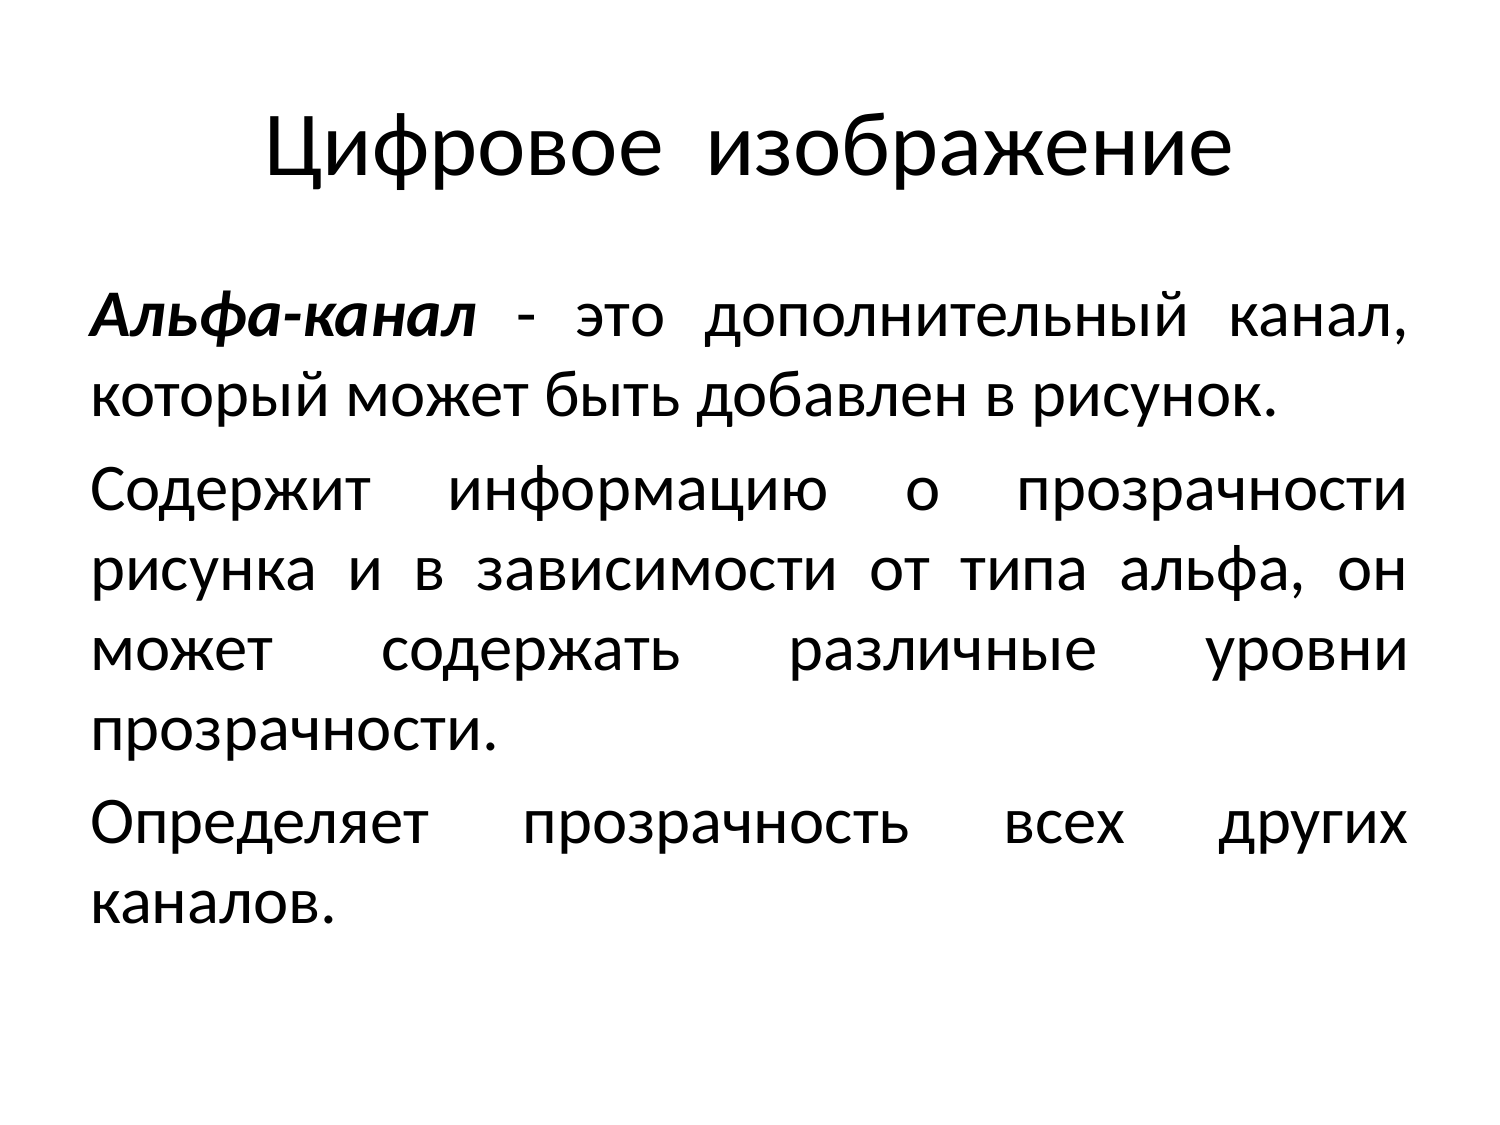

# Цифровое  изображение
Альфа-канал - это дополнительный канал, который может быть добавлен в рисунок.
Содержит информацию о прозрачности рисунка и в зависимости от типа альфа, он может содержать различные уровни прозрачности.
Определяет прозрачность всех других каналов.